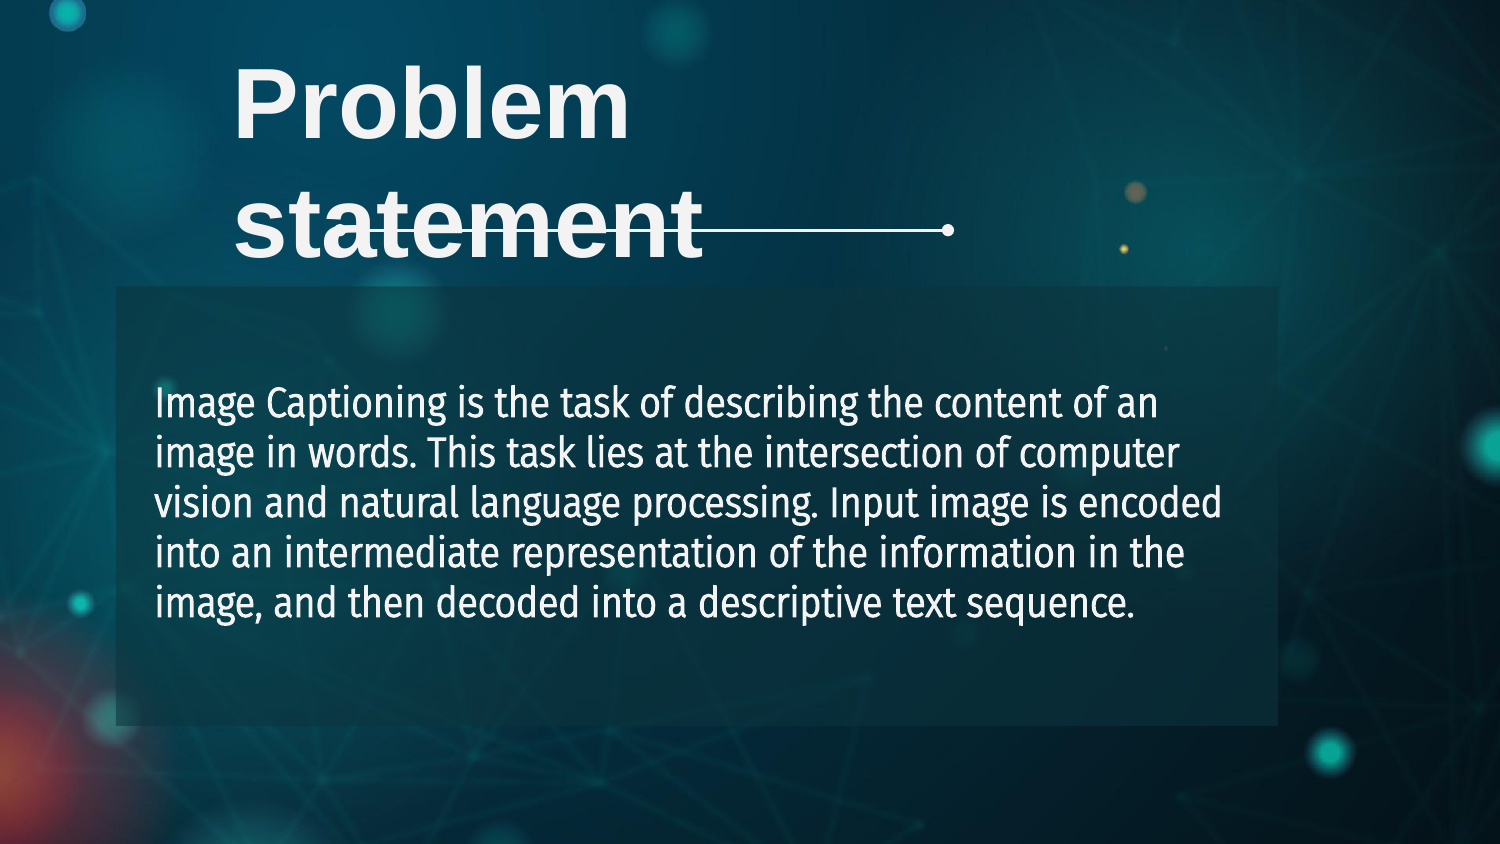

# Problem statement

Image Captioning is the task of describing the content of an image in words. This task lies at the intersection of computer vision and natural language processing. Input image is encoded into an intermediate representation of the information in the image, and then decoded into a descriptive text sequence.